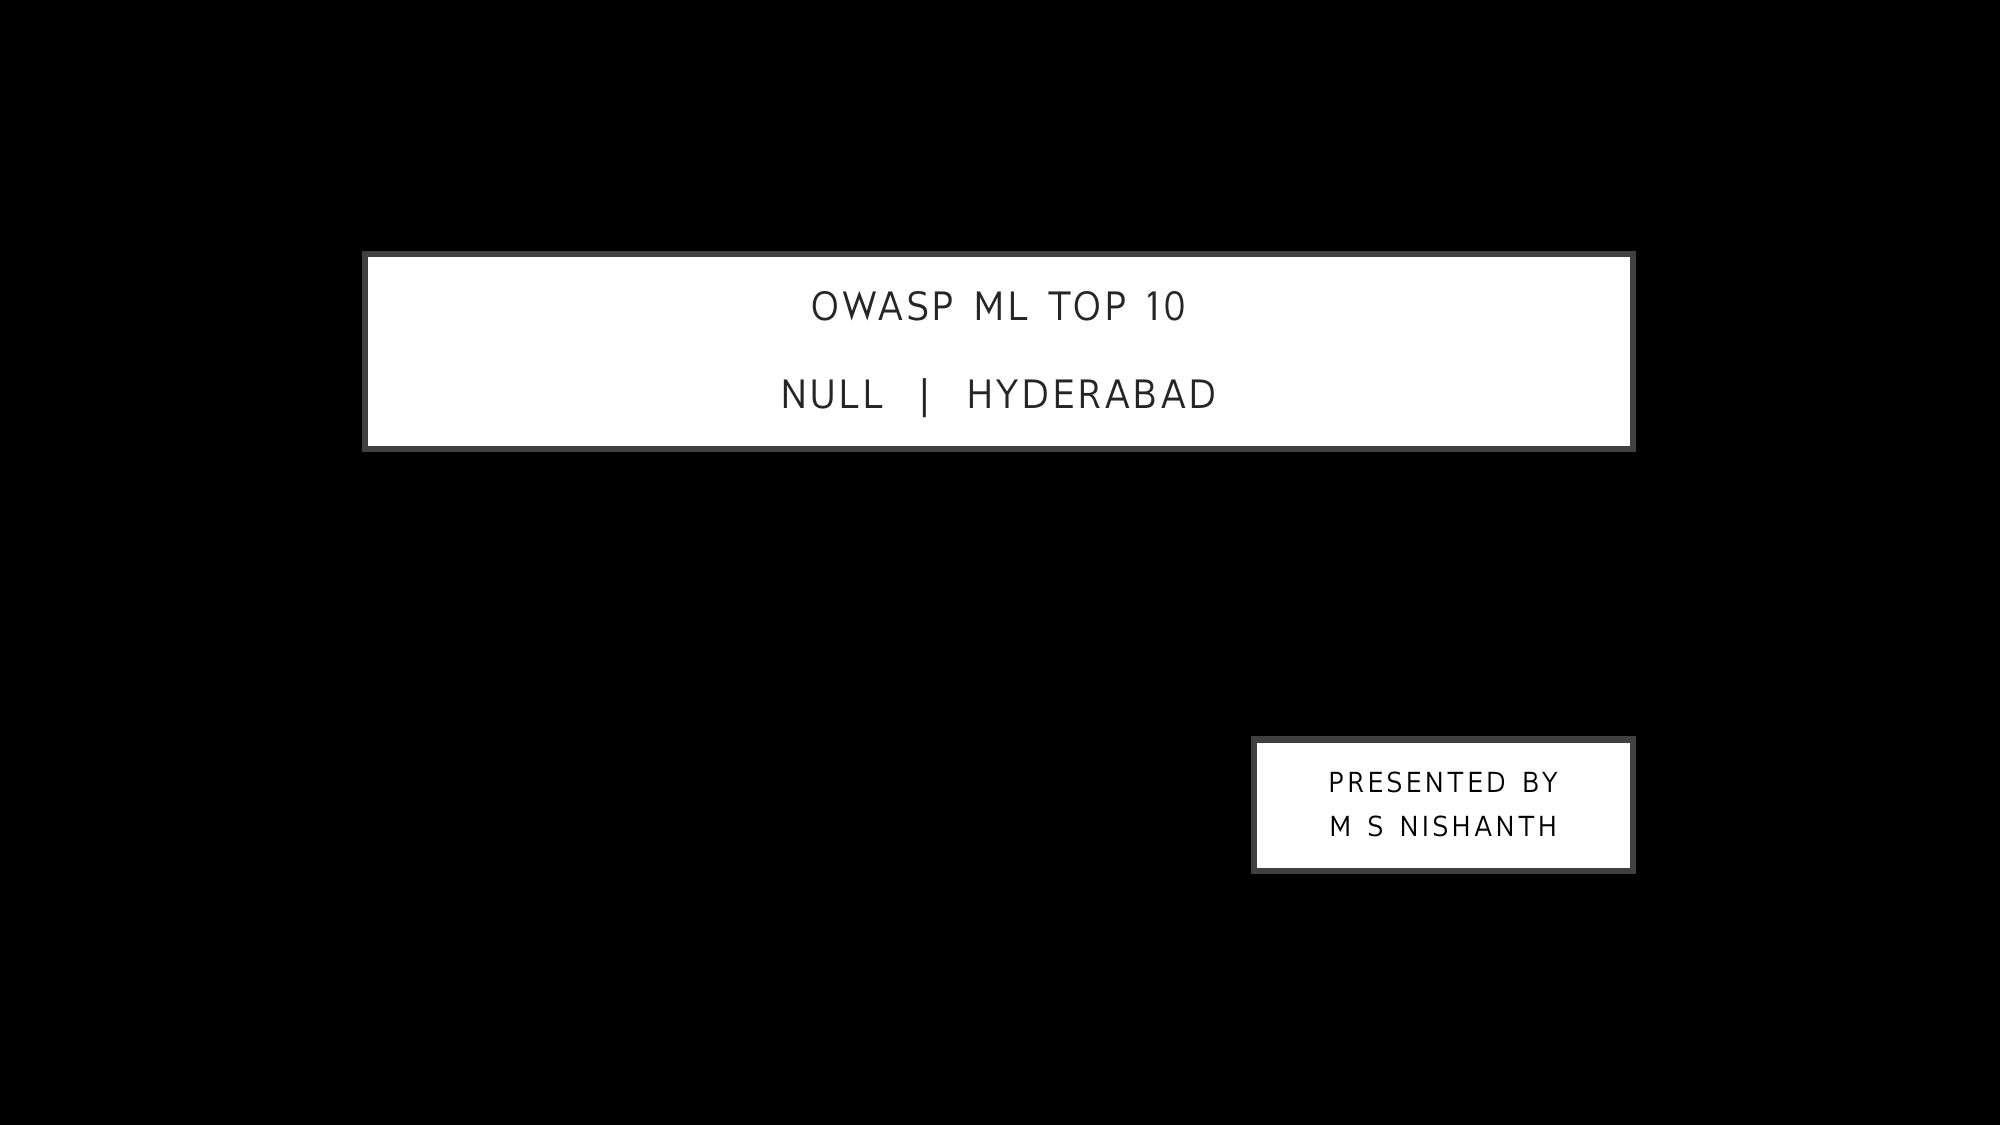

OWASP ML Top 10
Null  |  Hyderabad
Presented by
M S Nishanth